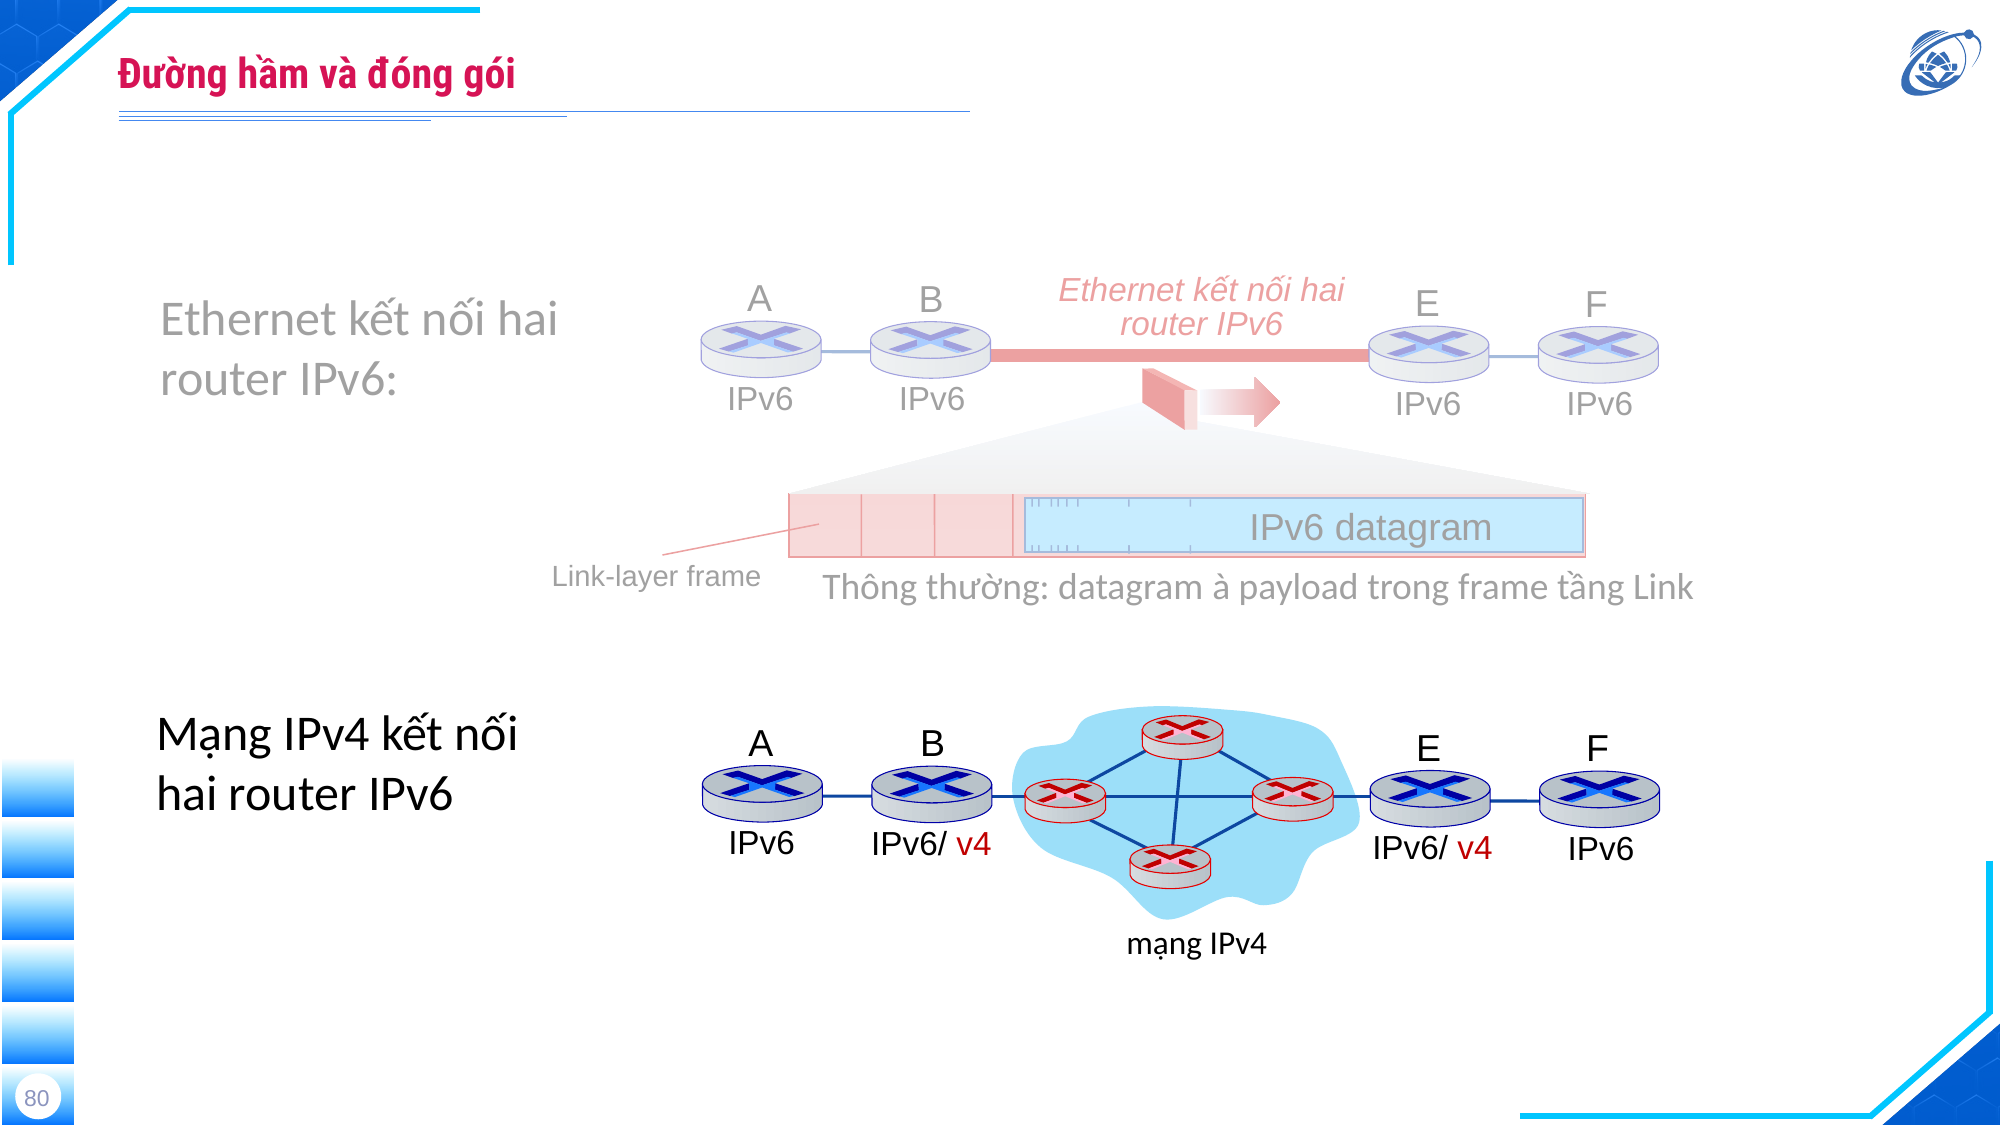

# Đường hầm và đóng gói

A
B

IPv6
IPv6
Ethernet kết nối hai router IPv6
E
F

IPv6
IPv6

Ethernet kết nối hai router IPv6:

IPv6 datagram

Link-layer frame
Thông thường: datagram à payload trong frame tầng Link
Mạng IPv4 kết nối hai router IPv6

A
B

IPv6
IPv6/ v4
E
F

IPv6/ v4
IPv6
mạng IPv4
80